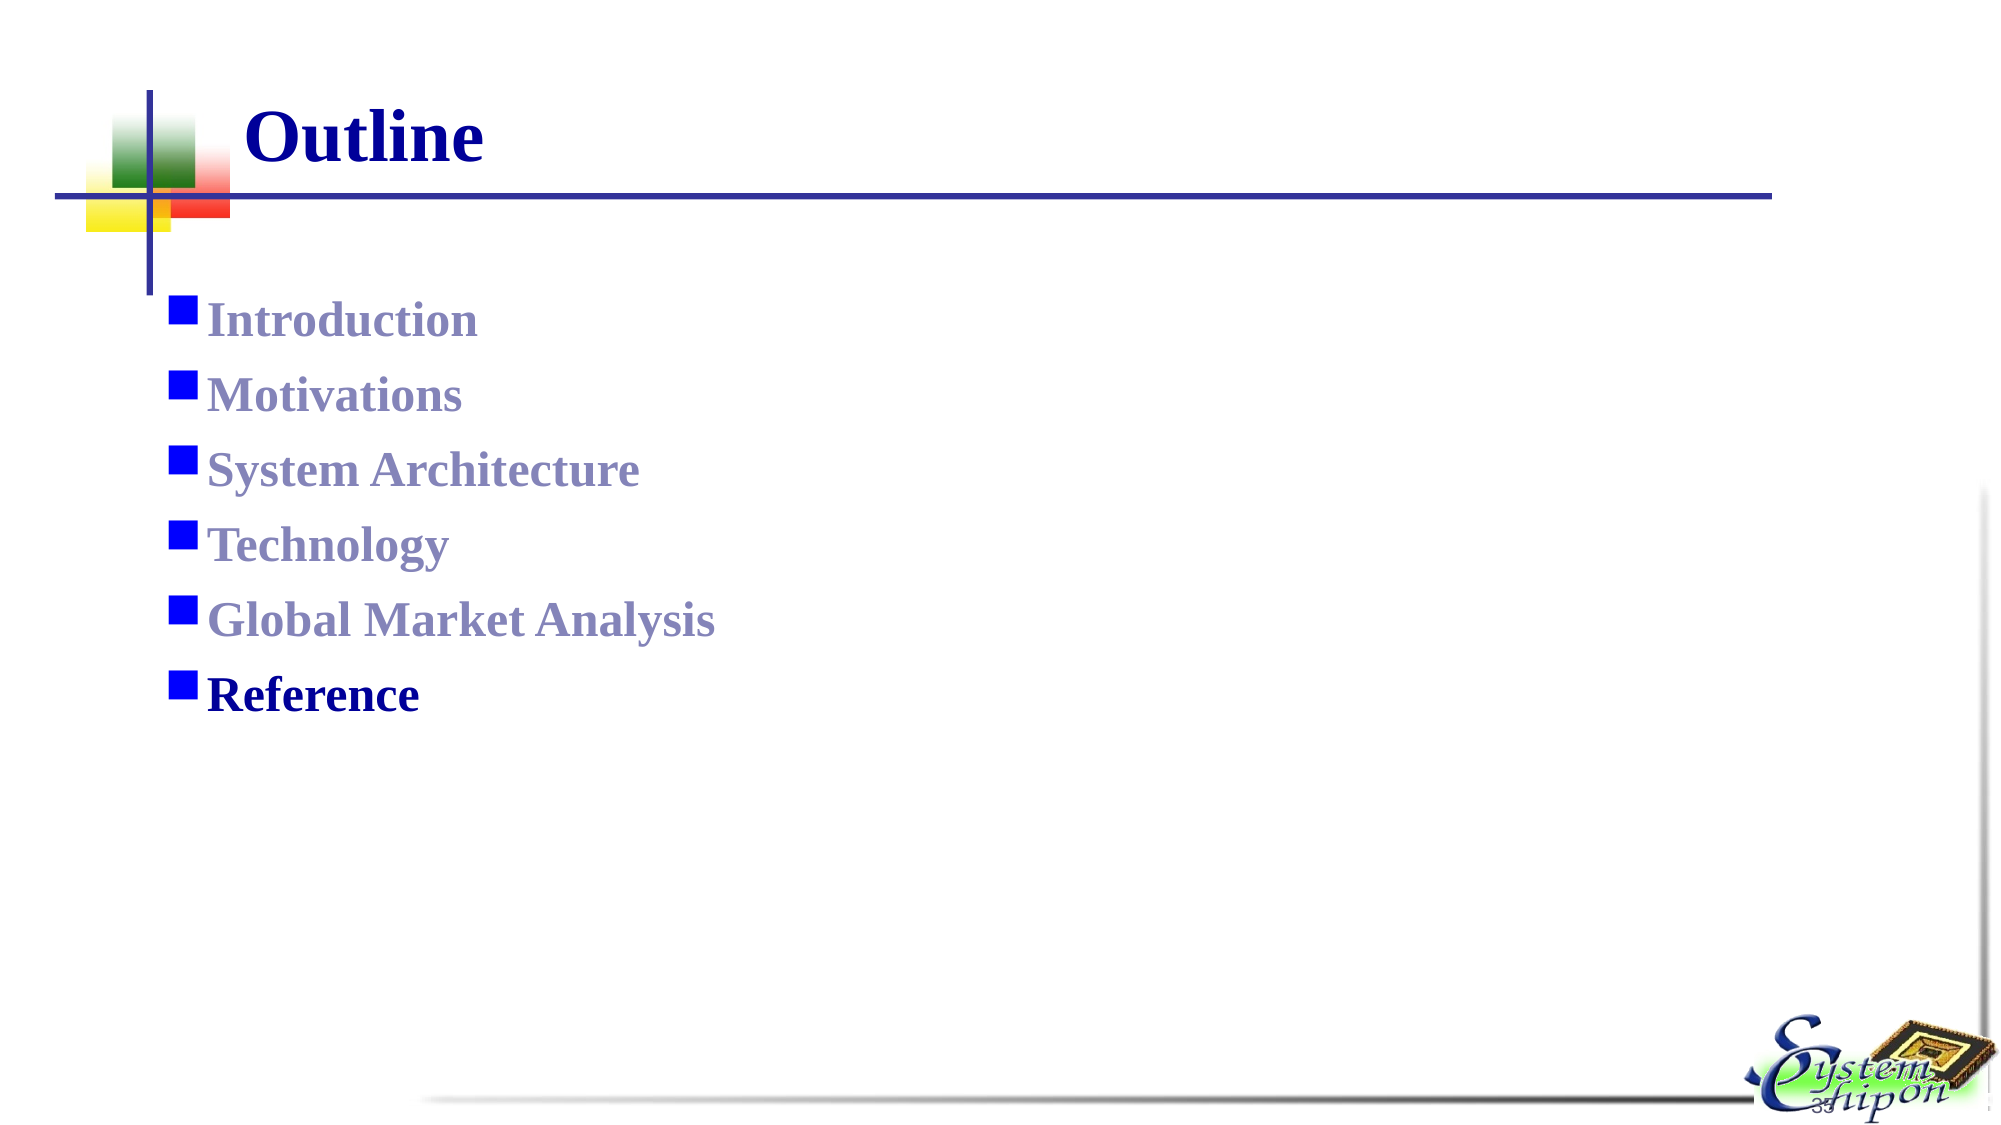

# Outline
Introduction
Motivations
System Architecture
Technology
Global Market Analysis
Reference
35